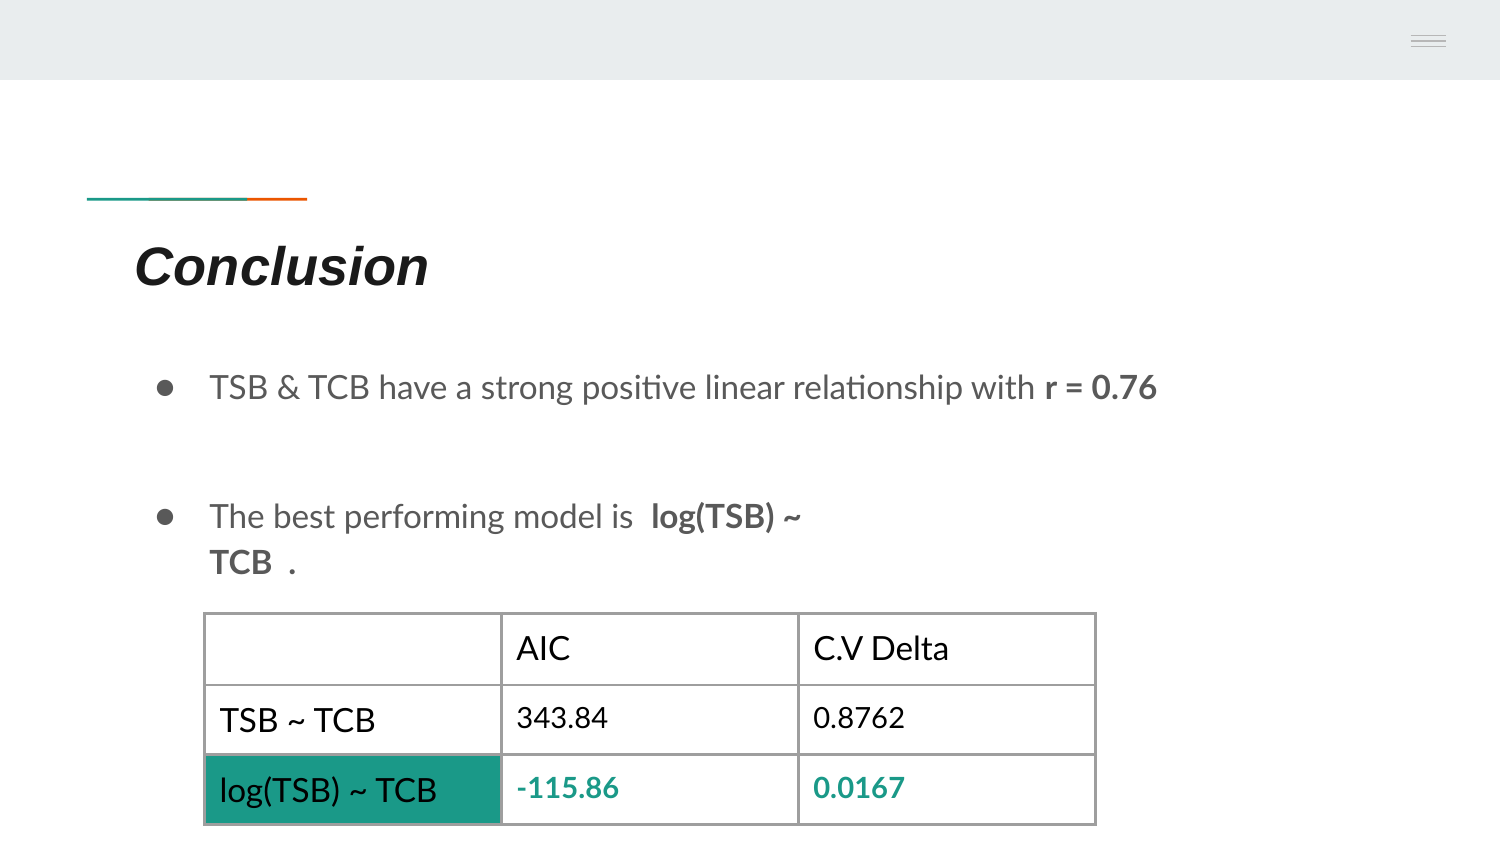

# Conclusion
TSB & TCB have a strong positive linear relationship with r = 0.76
The best performing model is  log(TSB) ~ TCB  .
|  | AIC | C.V Delta |
| --- | --- | --- |
| TSB ~ TCB | 343.84 | 0.8762 |
| log(TSB) ~ TCB | -115.86 | 0.0167 |